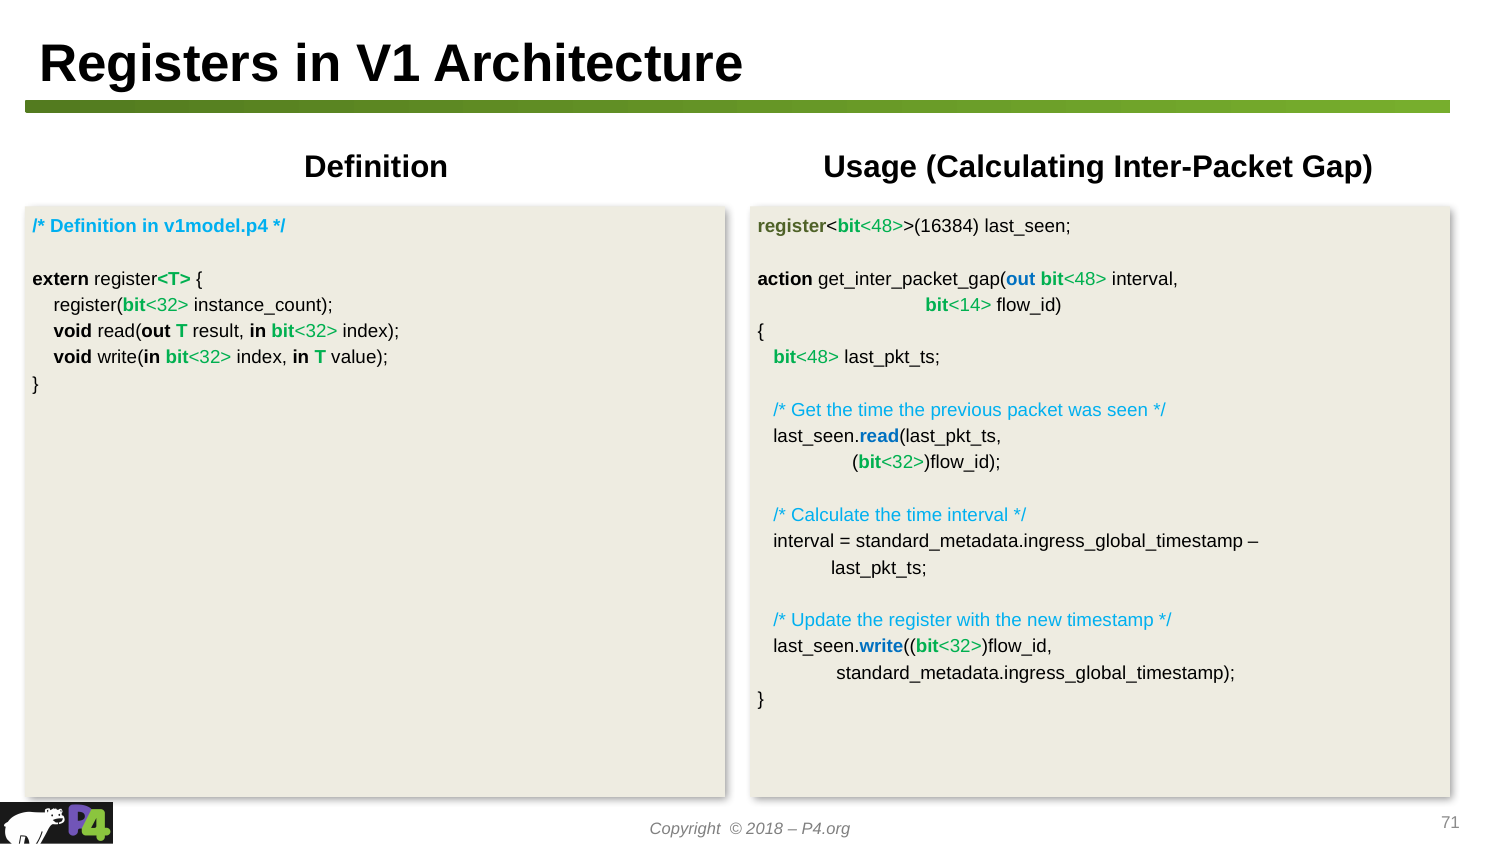

# Registers in V1 Architecture
Definition
Usage (Calculating Inter-Packet Gap)
/* Definition in v1model.p4 */

extern register<T> {
    register(bit<32> instance_count);
    void read(out T result, in bit<32> index);
    void write(in bit<32> index, in T value);
}
register<bit<48>>(16384) last_seen;

action get_inter_packet_gap(out bit<48> interval,
                                bit<14> flow_id)
{
   bit<48> last_pkt_ts;

   /* Get the time the previous packet was seen */
   last_seen.read(last_pkt_ts,
                  (bit<32>)flow_id);

   /* Calculate the time interval */
   interval = standard_metadata.ingress_global_timestamp –
              last_pkt_ts;

   /* Update the register with the new timestamp */
   last_seen.write((bit<32>)flow_id,
               standard_metadata.ingress_global_timestamp);
}
71